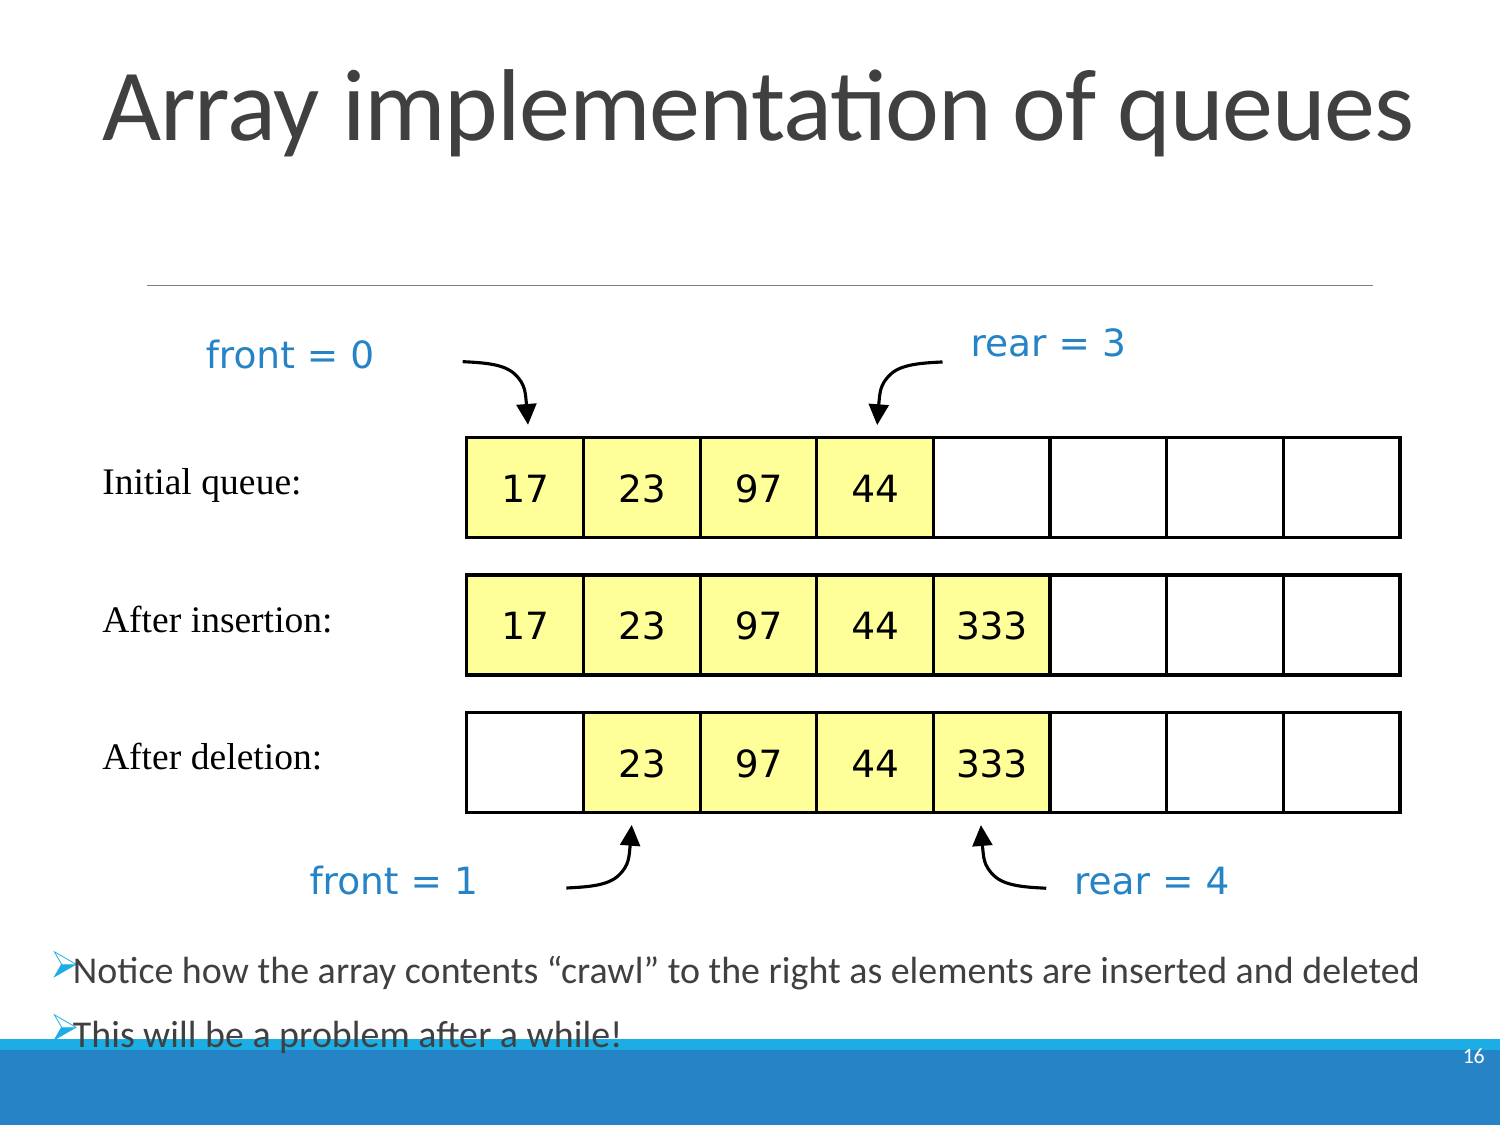

# Array implementation of queues
rear = 3
front = 0

17
23
97
44

Initial queue:
17
23
97
44
333

After insertion:

23
97
44
333

After deletion:

front = 1
rear = 4
Notice how the array contents “crawl” to the right as elements are inserted and deleted
This will be a problem after a while!
16